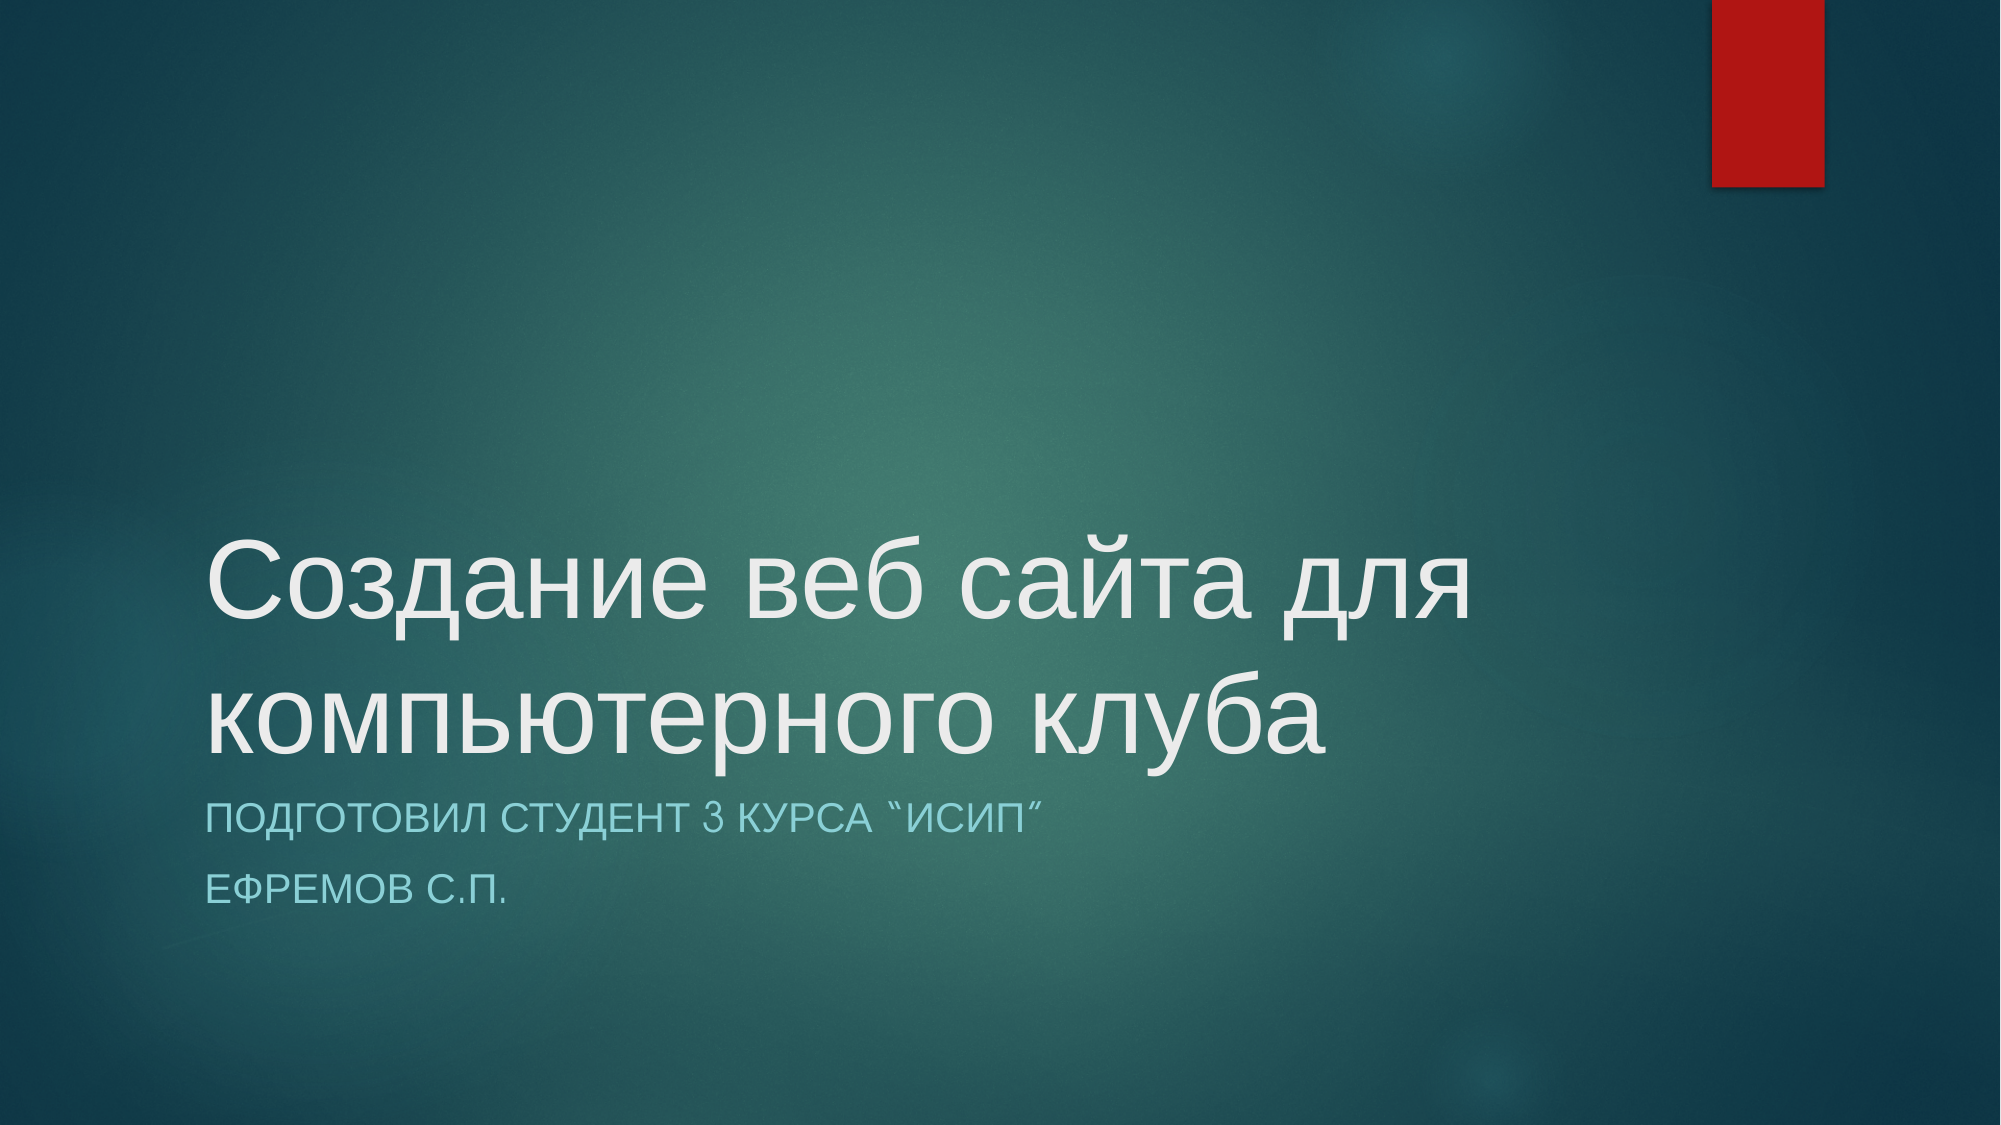

# Создание веб сайта для компьютерного клуба
Подготовил студент 3 курса “ИСИП”
Ефремов с.п.